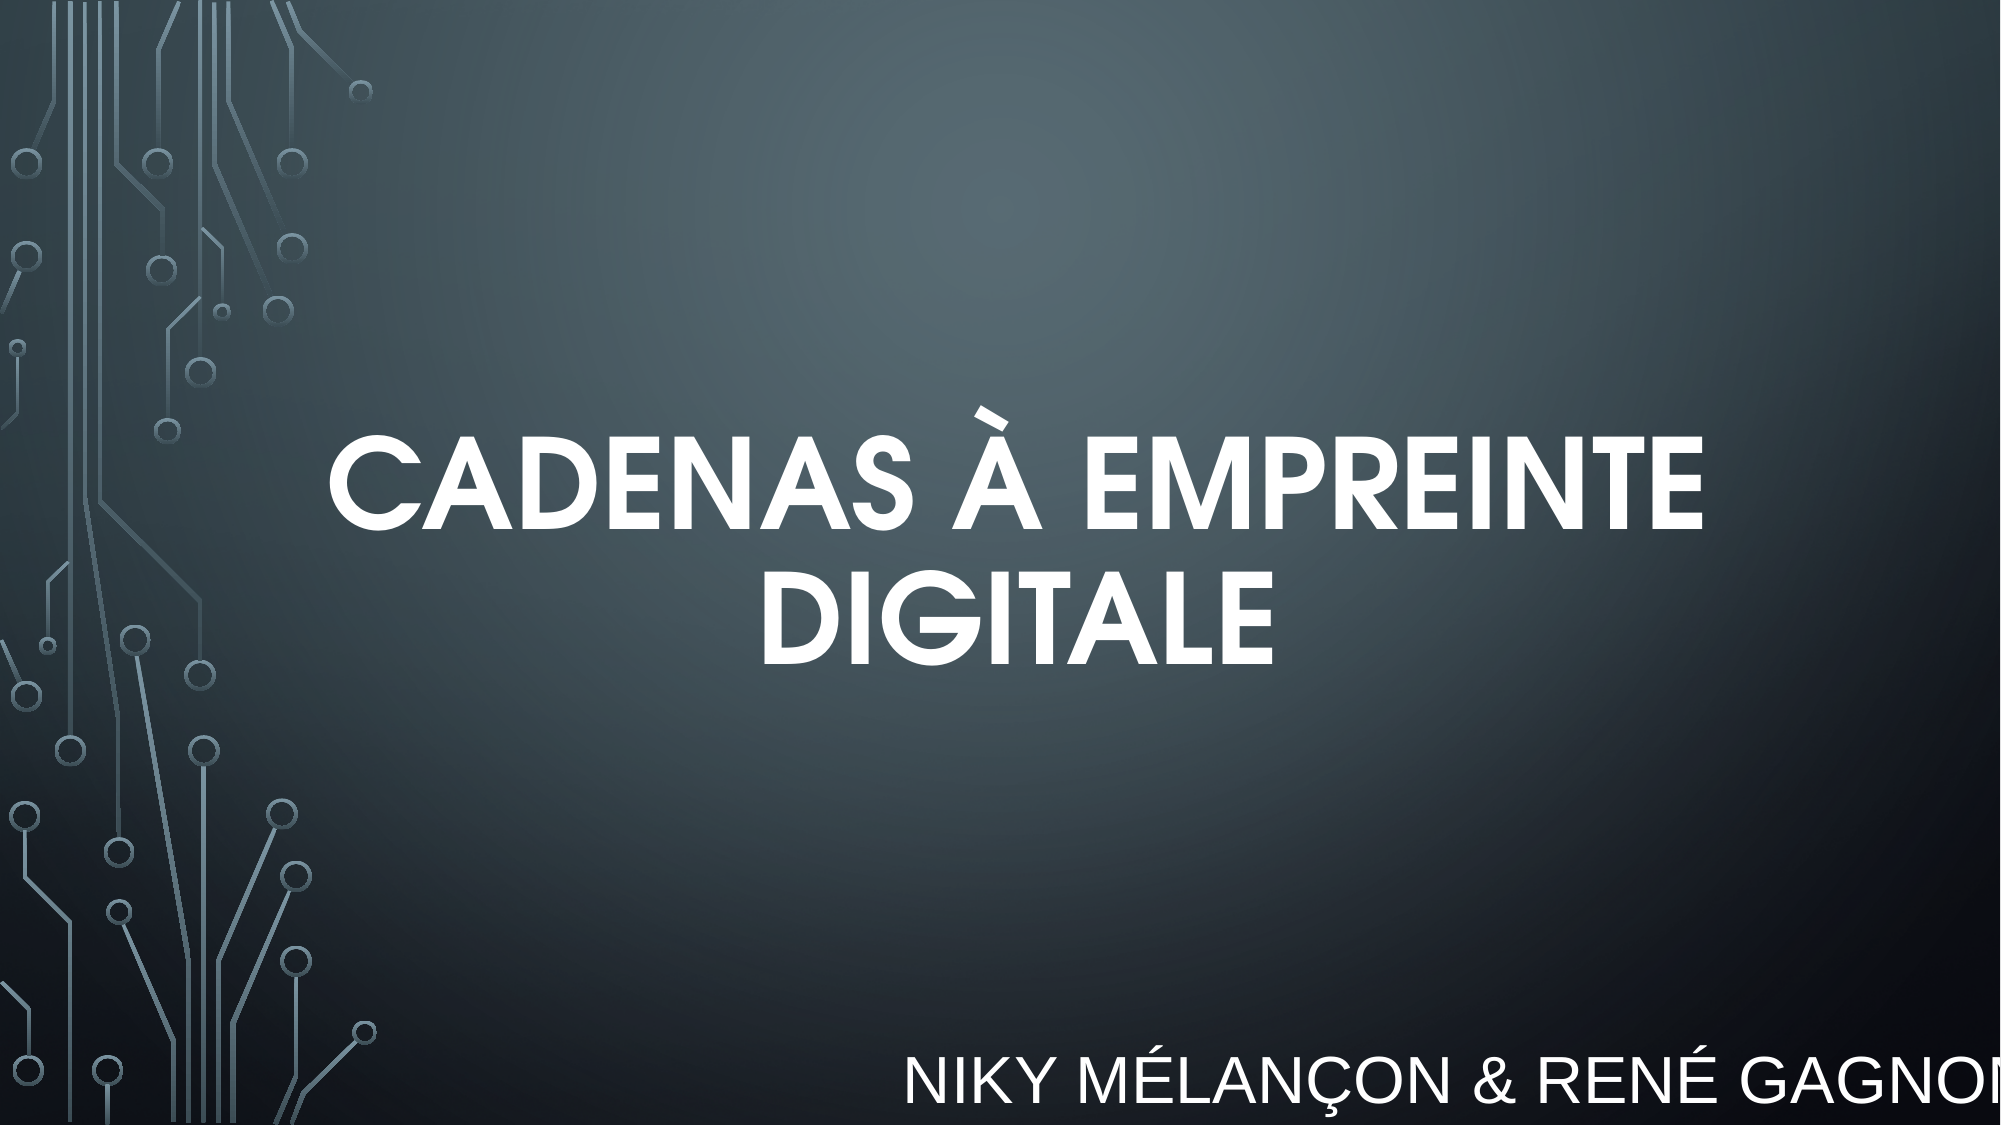

# Cadenas à empreinte digitale
Niky mélançon & rené gagnon